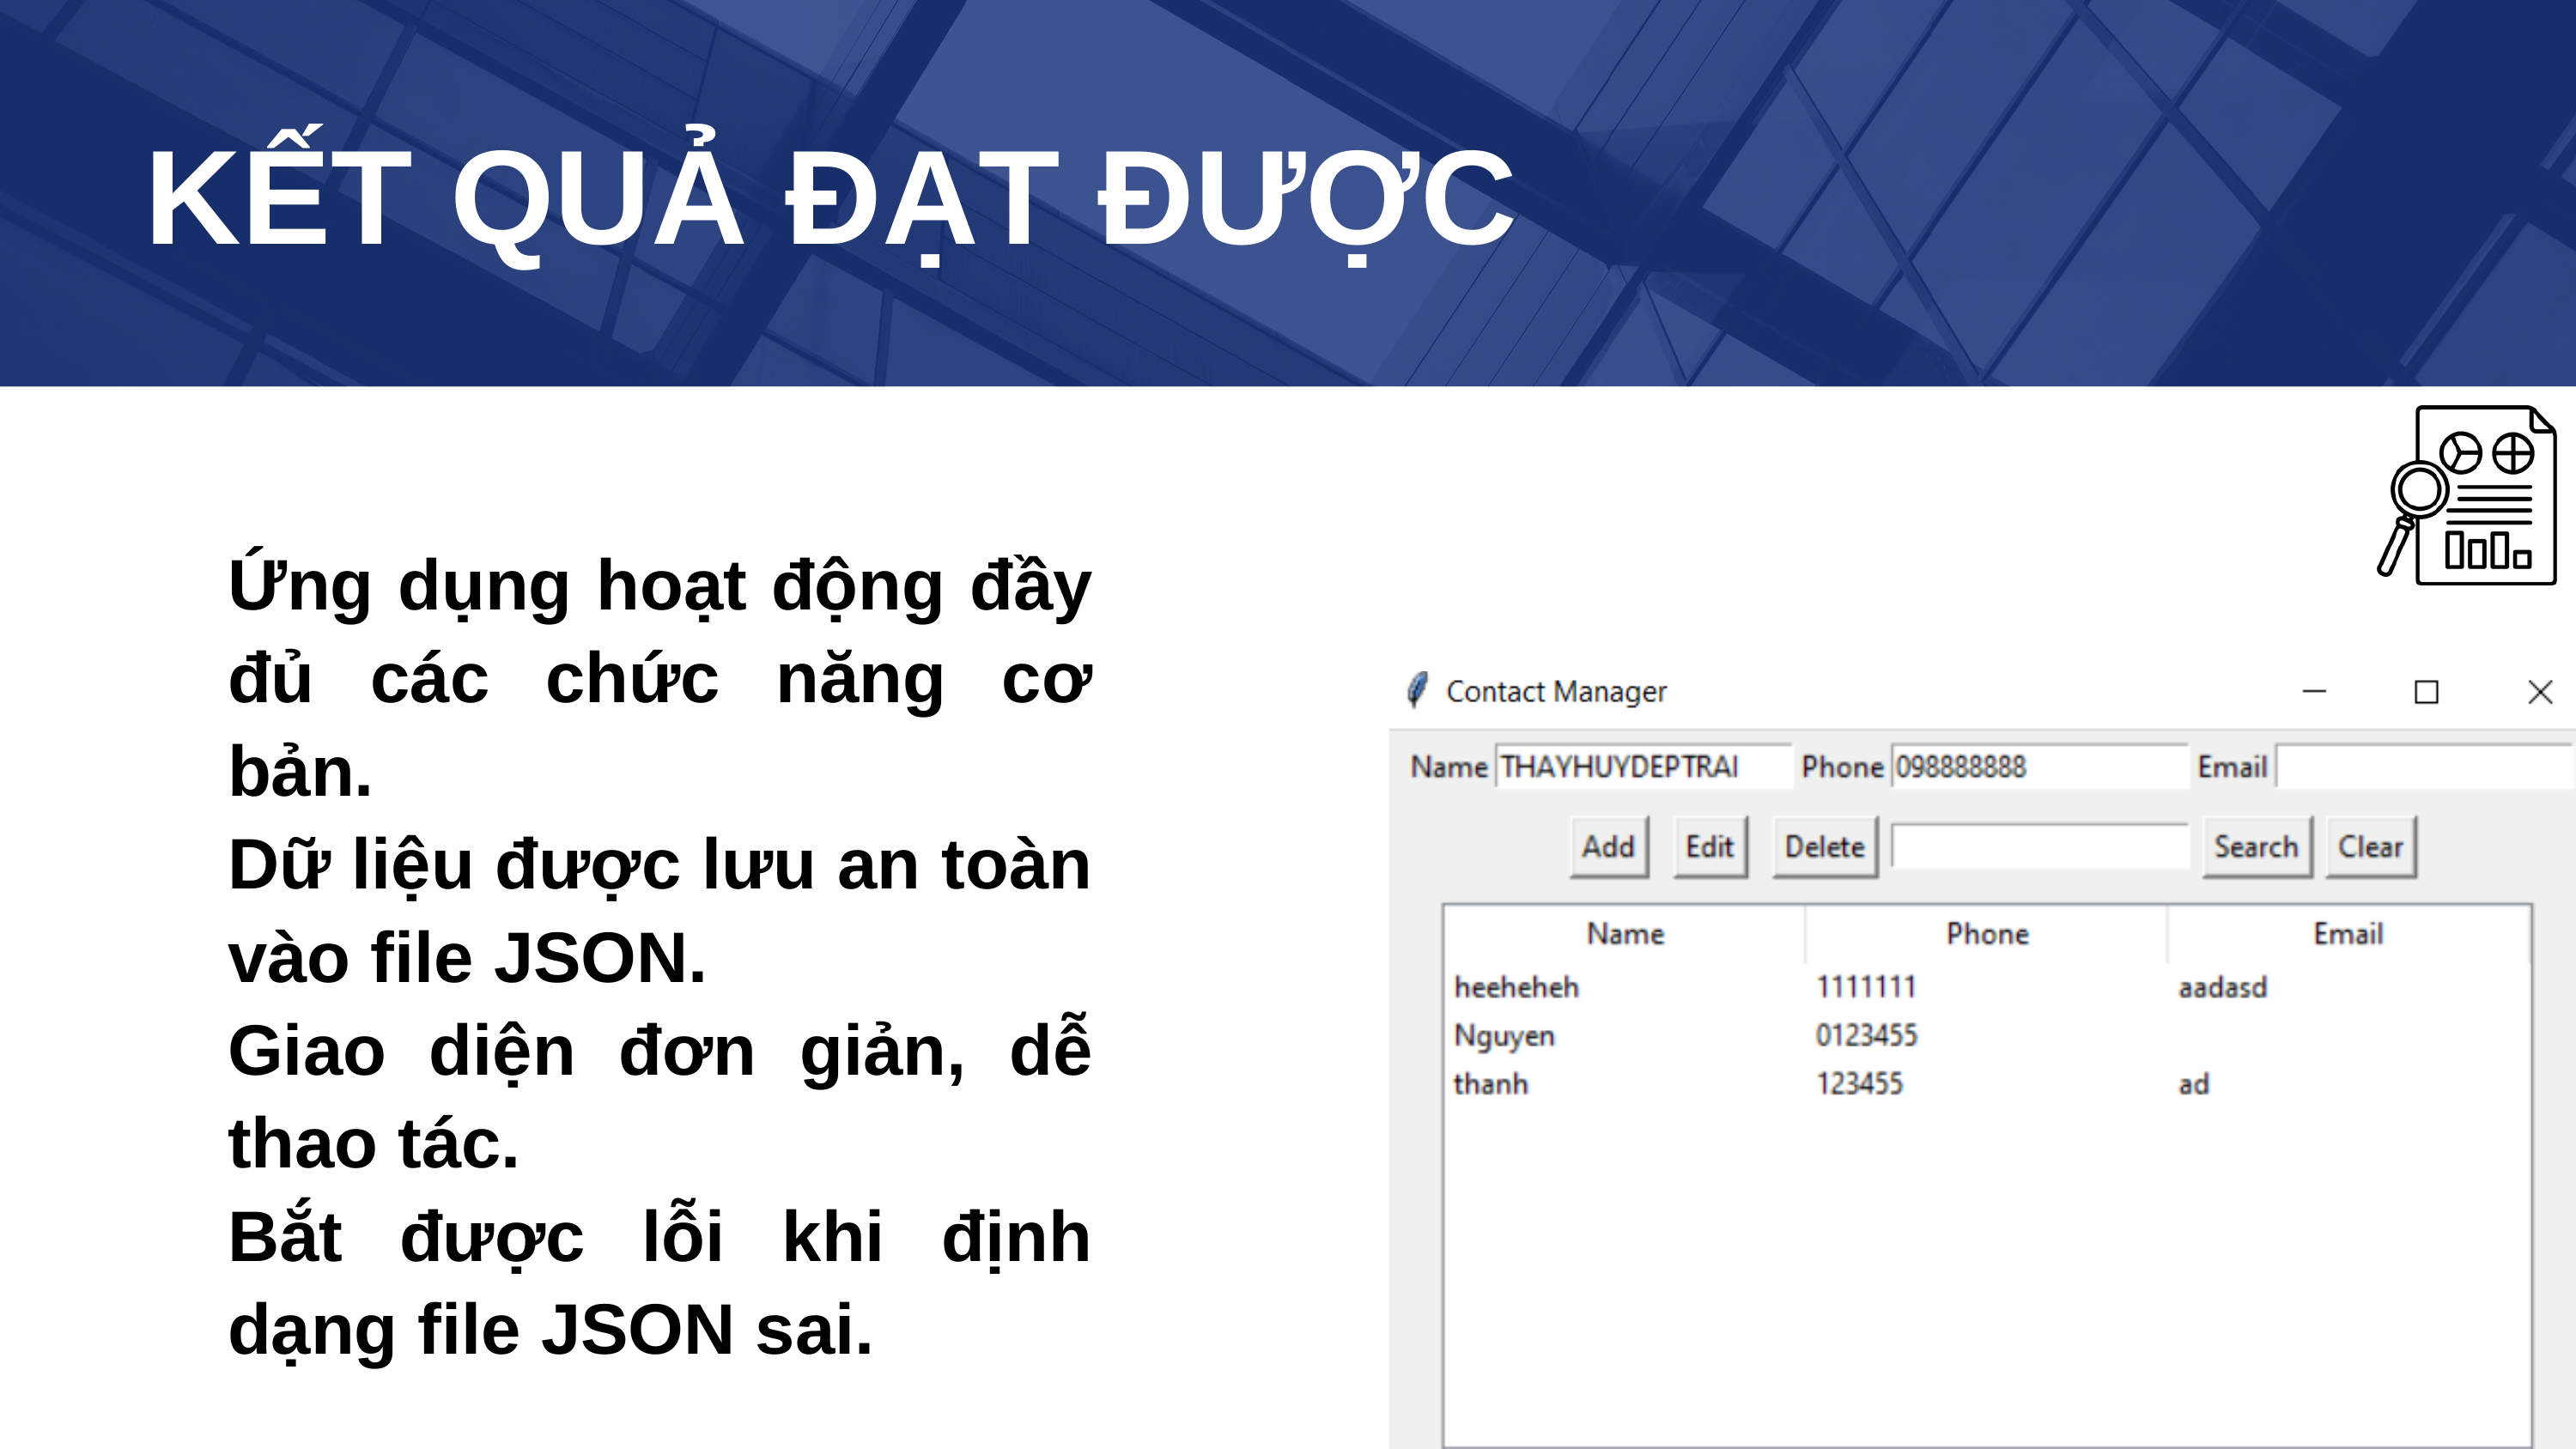

KẾT QUẢ ĐẠT ĐƯỢC

Ứng dụng hoạt động đầy đủ các chức năng cơ bản.
Dữ liệu được lưu an toàn vào file JSON.
Giao diện đơn giản, dễ thao tác.
Bắt được lỗi khi định dạng file JSON sai.